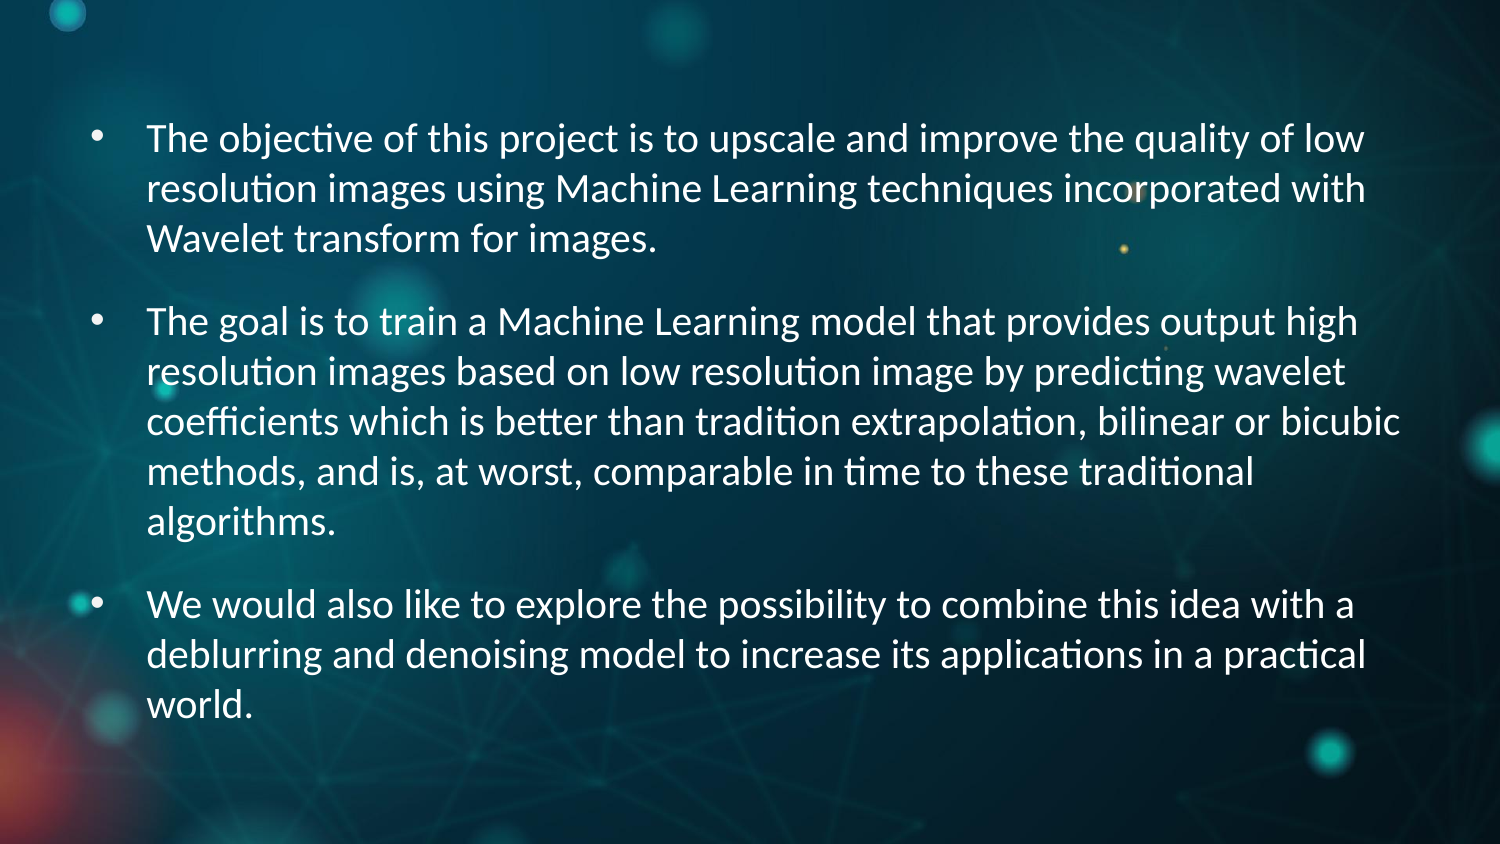

The objective of this project is to upscale and improve the quality of low resolution images using Machine Learning techniques incorporated with Wavelet transform for images.
The goal is to train a Machine Learning model that provides output high resolution images based on low resolution image by predicting wavelet coefficients which is better than tradition extrapolation, bilinear or bicubic methods, and is, at worst, comparable in time to these traditional algorithms.
We would also like to explore the possibility to combine this idea with a deblurring and denoising model to increase its applications in a practical world.